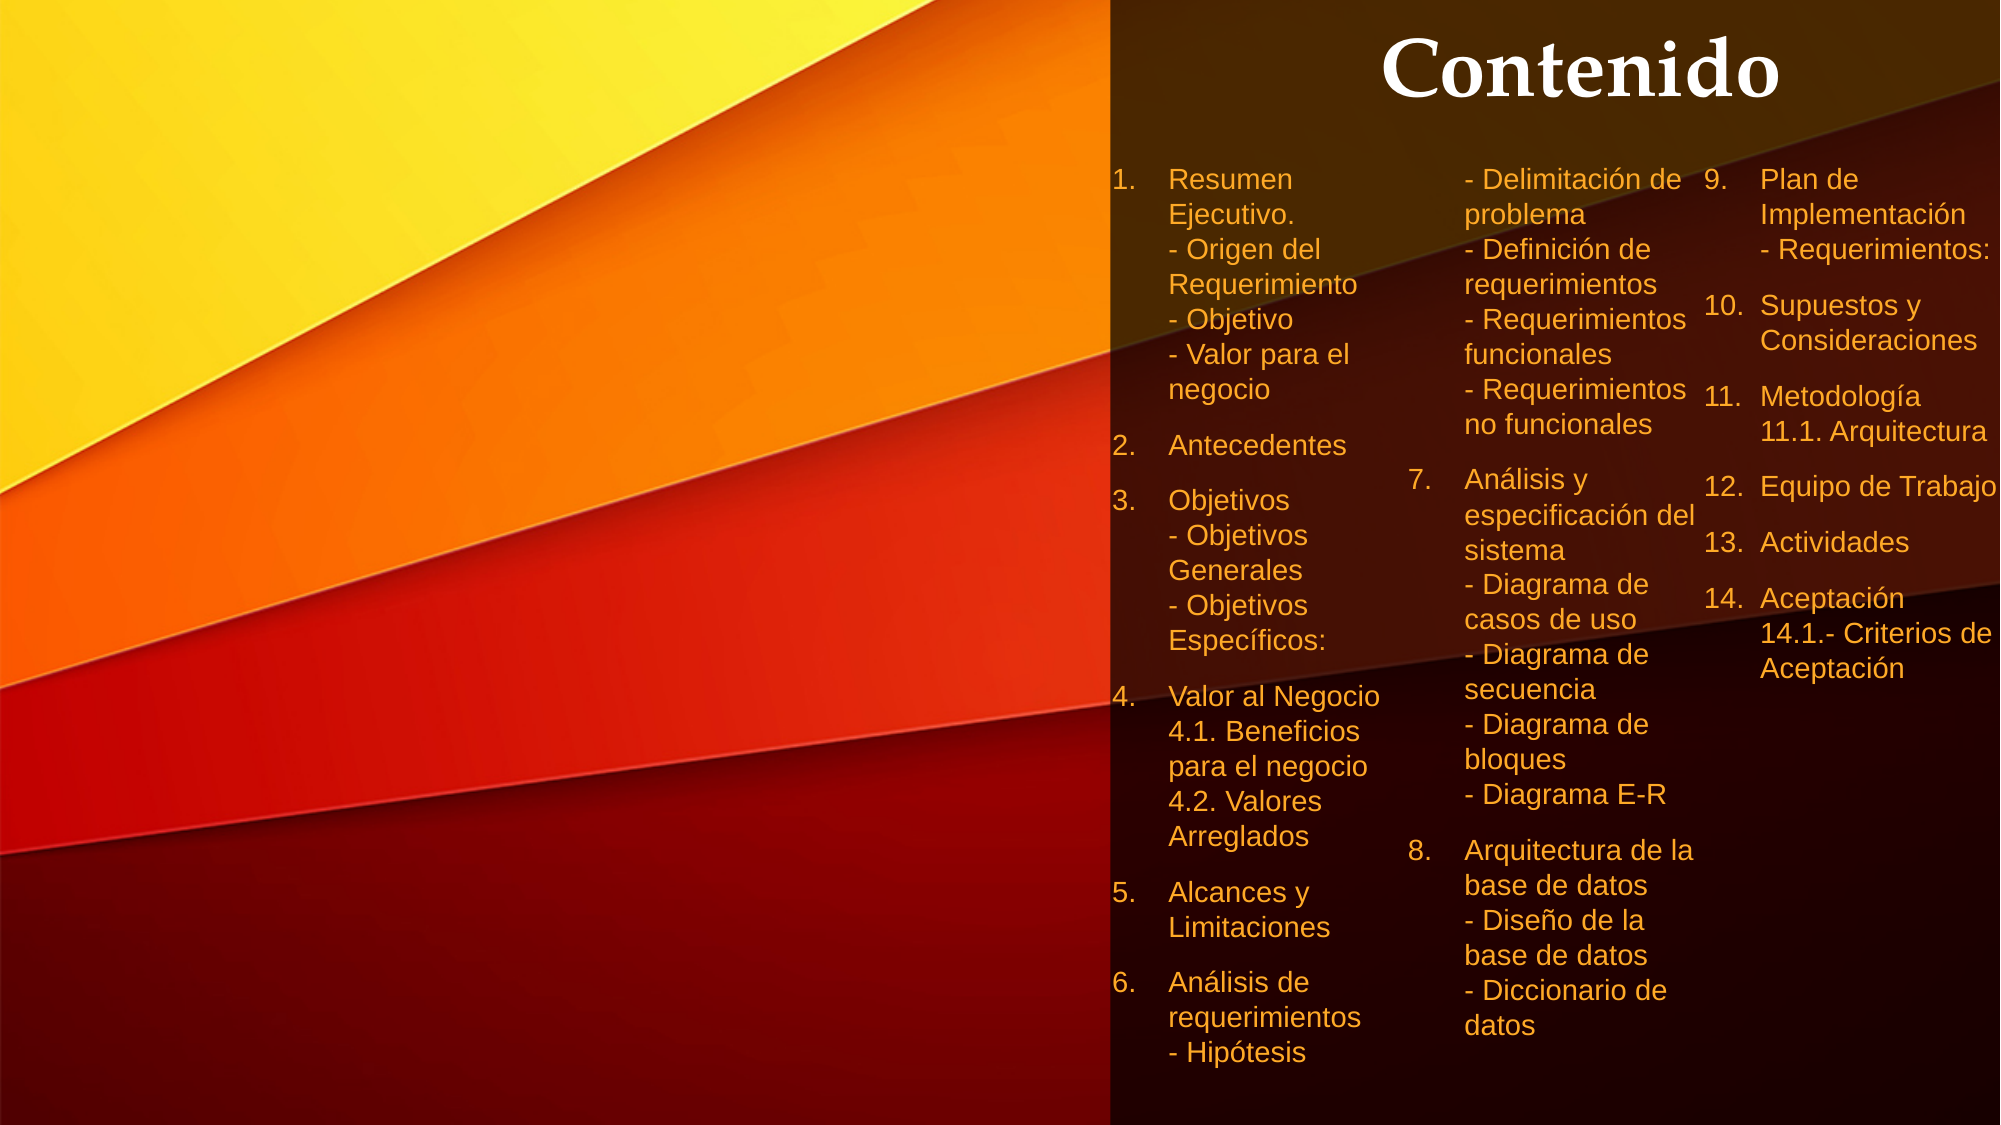

# Contenido
Resumen Ejecutivo.
- Origen del Requerimiento
- Objetivo
- Valor para el negocio
Antecedentes
Objetivos
- Objetivos Generales
- Objetivos Específicos:
Valor al Negocio
4.1. Beneficios para el negocio
4.2. Valores Arreglados
Alcances y Limitaciones
Análisis de requerimientos
- Hipótesis
- Delimitación de problema
- Definición de requerimientos
- Requerimientos funcionales
- Requerimientos no funcionales
Análisis y especificación del sistema
- Diagrama de casos de uso
- Diagrama de secuencia
- Diagrama de bloques
- Diagrama E-R
Arquitectura de la base de datos
- Diseño de la base de datos
- Diccionario de datos
Plan de Implementación
- Requerimientos:
Supuestos y Consideraciones
Metodología
11.1. Arquitectura
Equipo de Trabajo
Actividades
Aceptación
14.1.- Criterios de Aceptación